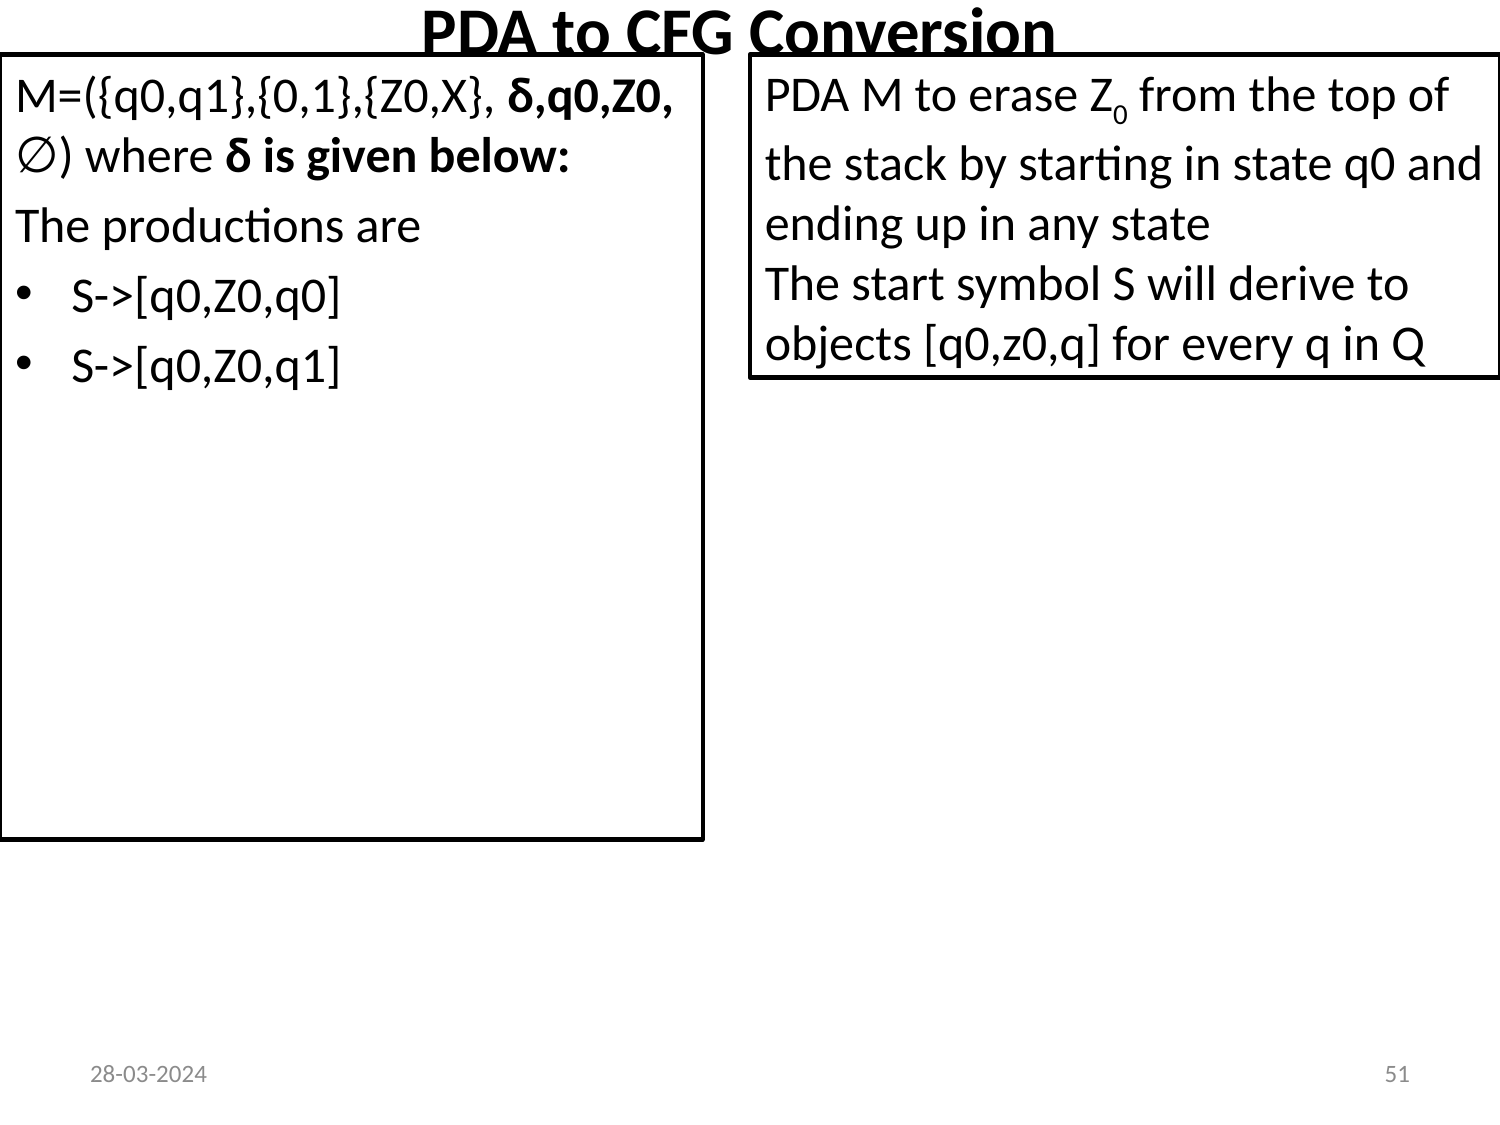

# PDA to CFG Conversion
M=({q0,q1},{0,1},{Z0,X}, δ,q0,Z0, ∅) where δ is given below:
The productions are
S->[q0,Z0,q0]
S->[q0,Z0,q1]
PDA M to erase Z0 from the top of the stack by starting in state q0 and ending up in any state
The start symbol S will derive to objects [q0,z0,q] for every q in Q
28-03-2024
51